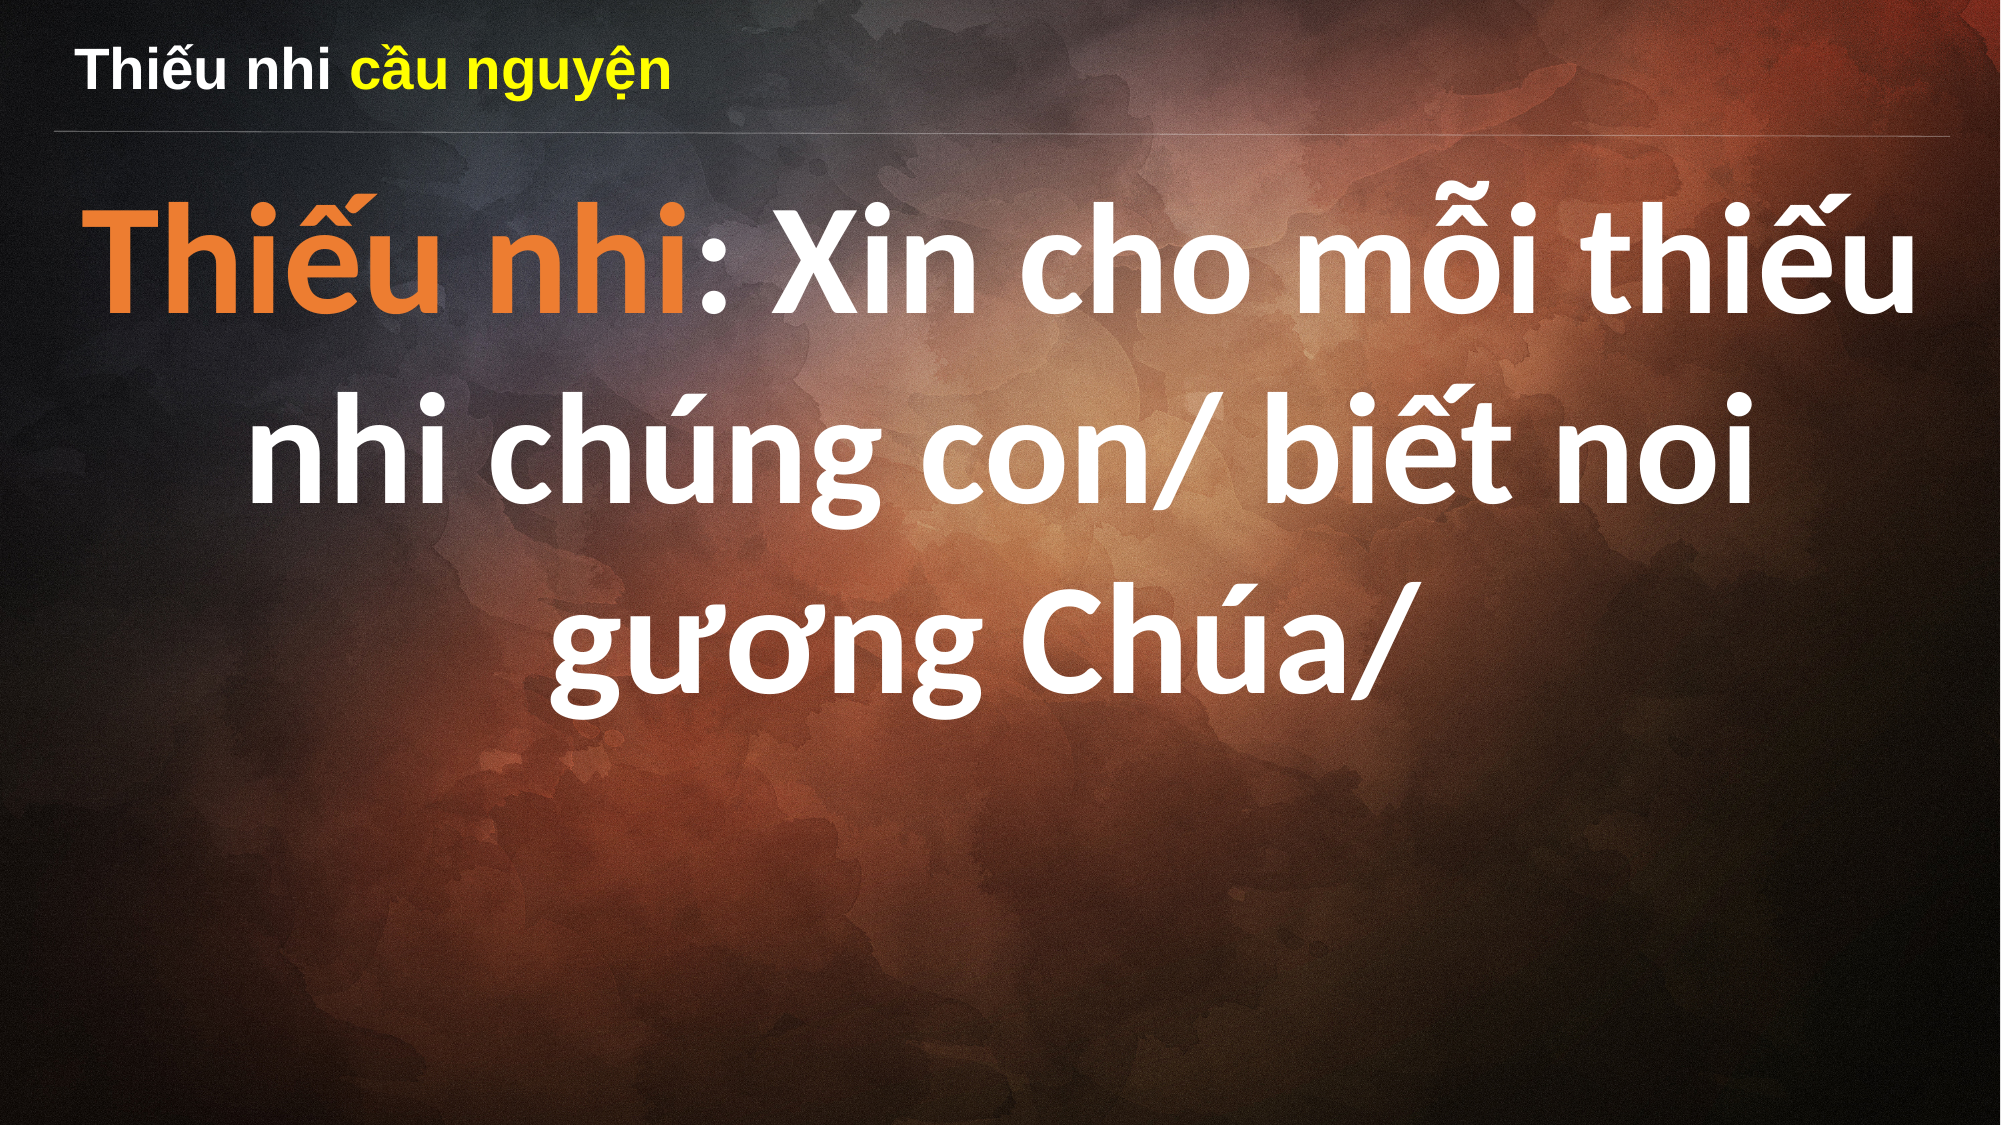

Thiếu nhi cầu nguyện
Thiếu nhi: Xin cho mỗi thiếu nhi chúng con/ biết noi gương Chúa/